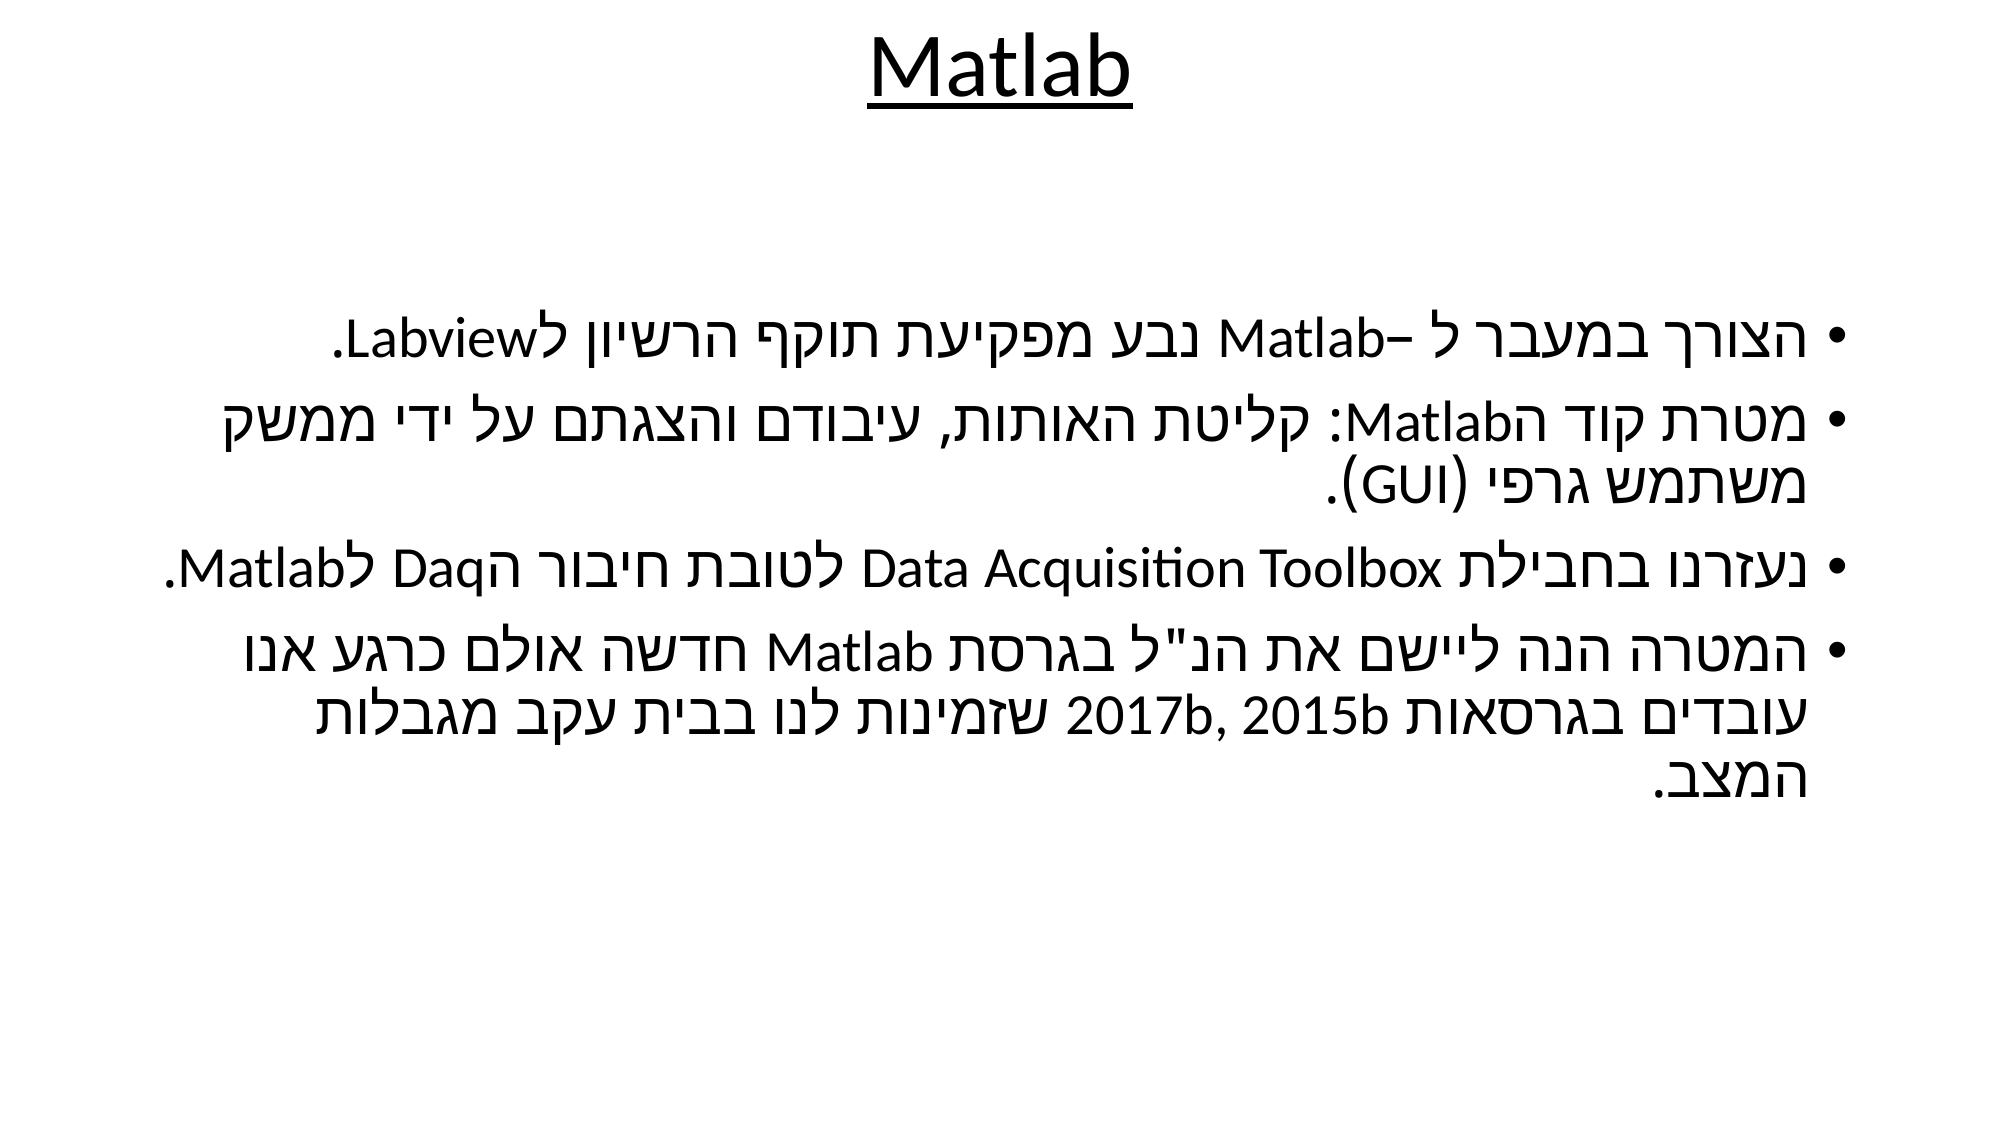

# Matlab
הצורך במעבר ל –Matlab נבע מפקיעת תוקף הרשיון לLabview.
מטרת קוד הMatlab: קליטת האותות, עיבודם והצגתם על ידי ממשק משתמש גרפי (GUI).
נעזרנו בחבילת Data Acquisition Toolbox לטובת חיבור הDaq לMatlab.
המטרה הנה ליישם את הנ"ל בגרסת Matlab חדשה אולם כרגע אנו עובדים בגרסאות 2017b, 2015b שזמינות לנו בבית עקב מגבלות המצב.